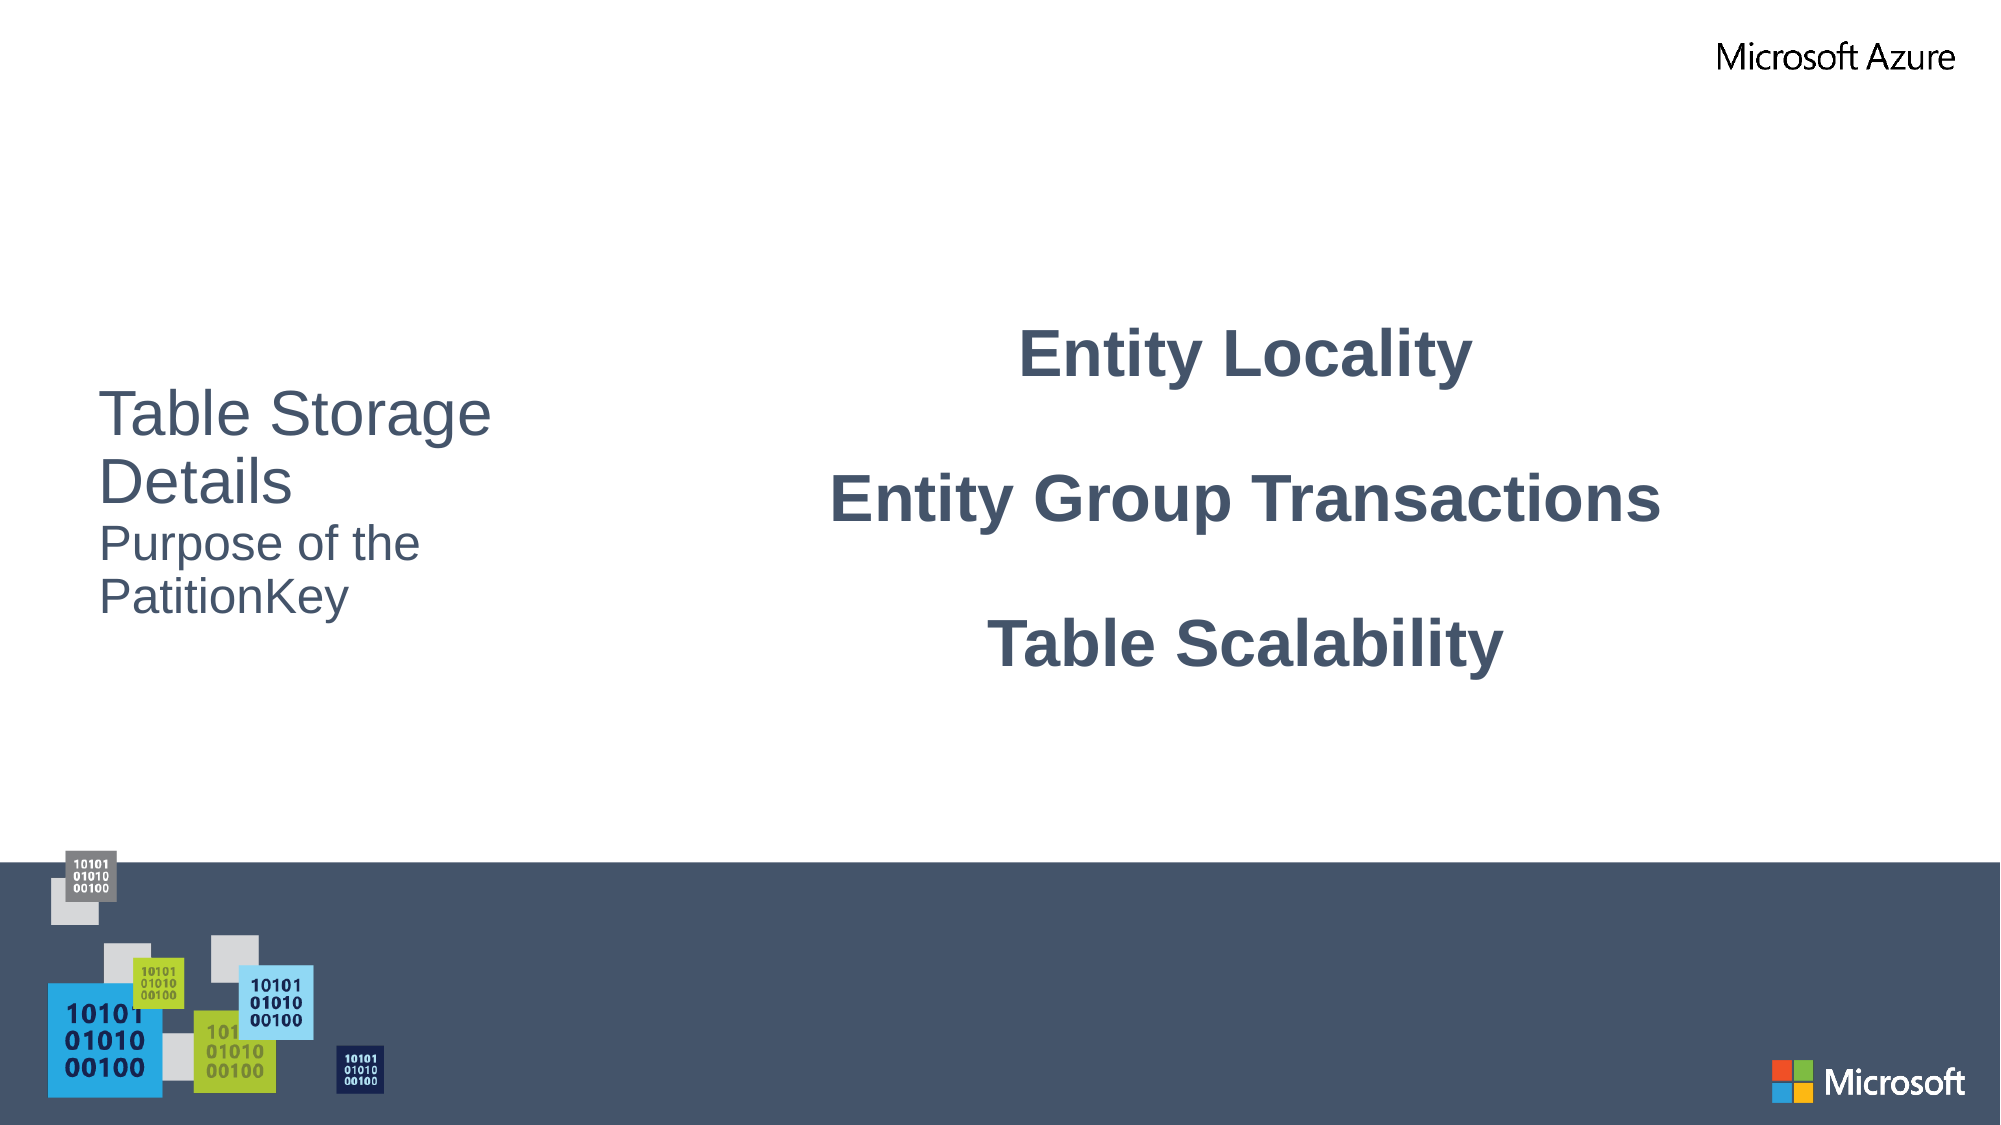

Entity Locality
Entity Group Transactions
Table Scalability
# Table Storage Details Purpose of the PatitionKey